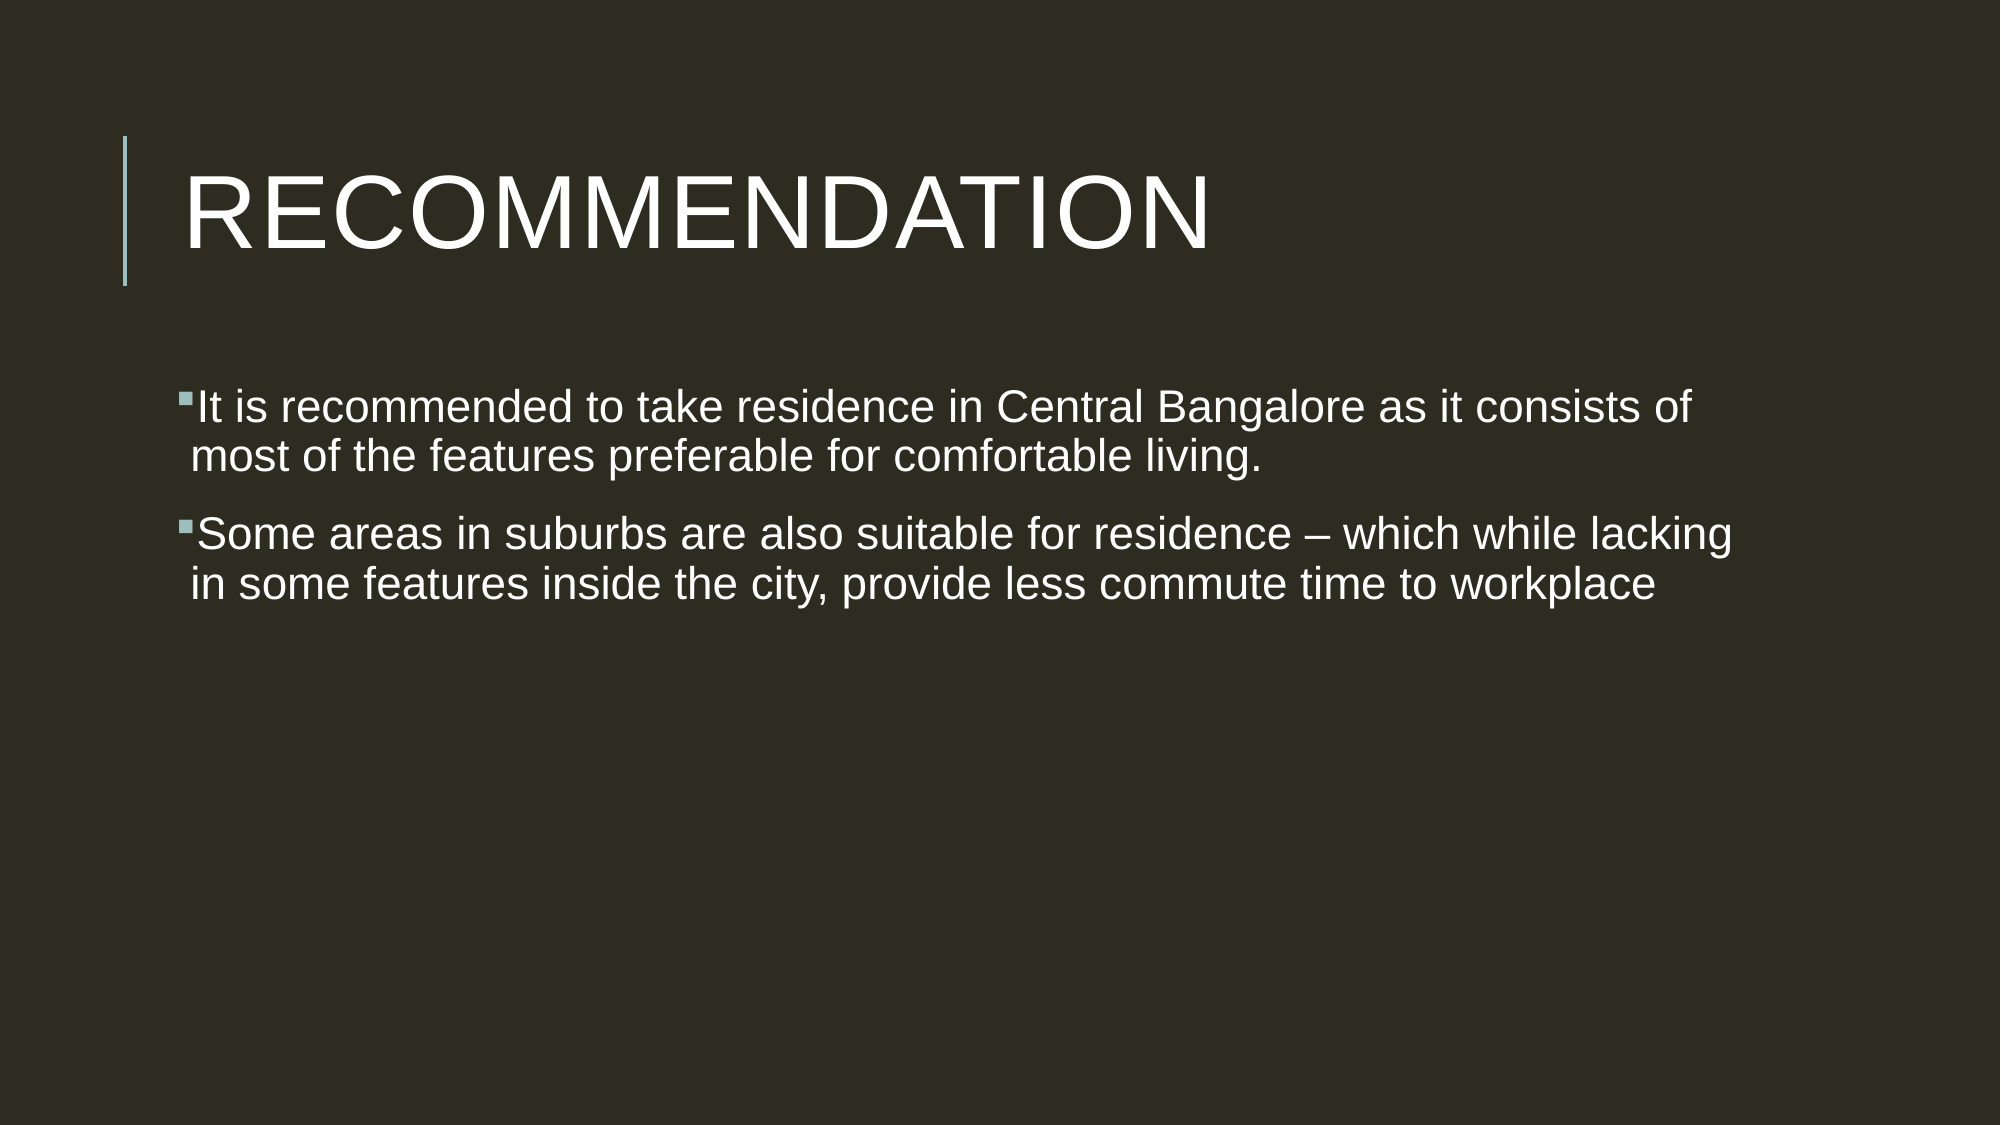

# RECOMMENDATION
It is recommended to take residence in Central Bangalore as it consists of most of the features preferable for comfortable living.
Some areas in suburbs are also suitable for residence – which while lacking in some features inside the city, provide less commute time to workplace